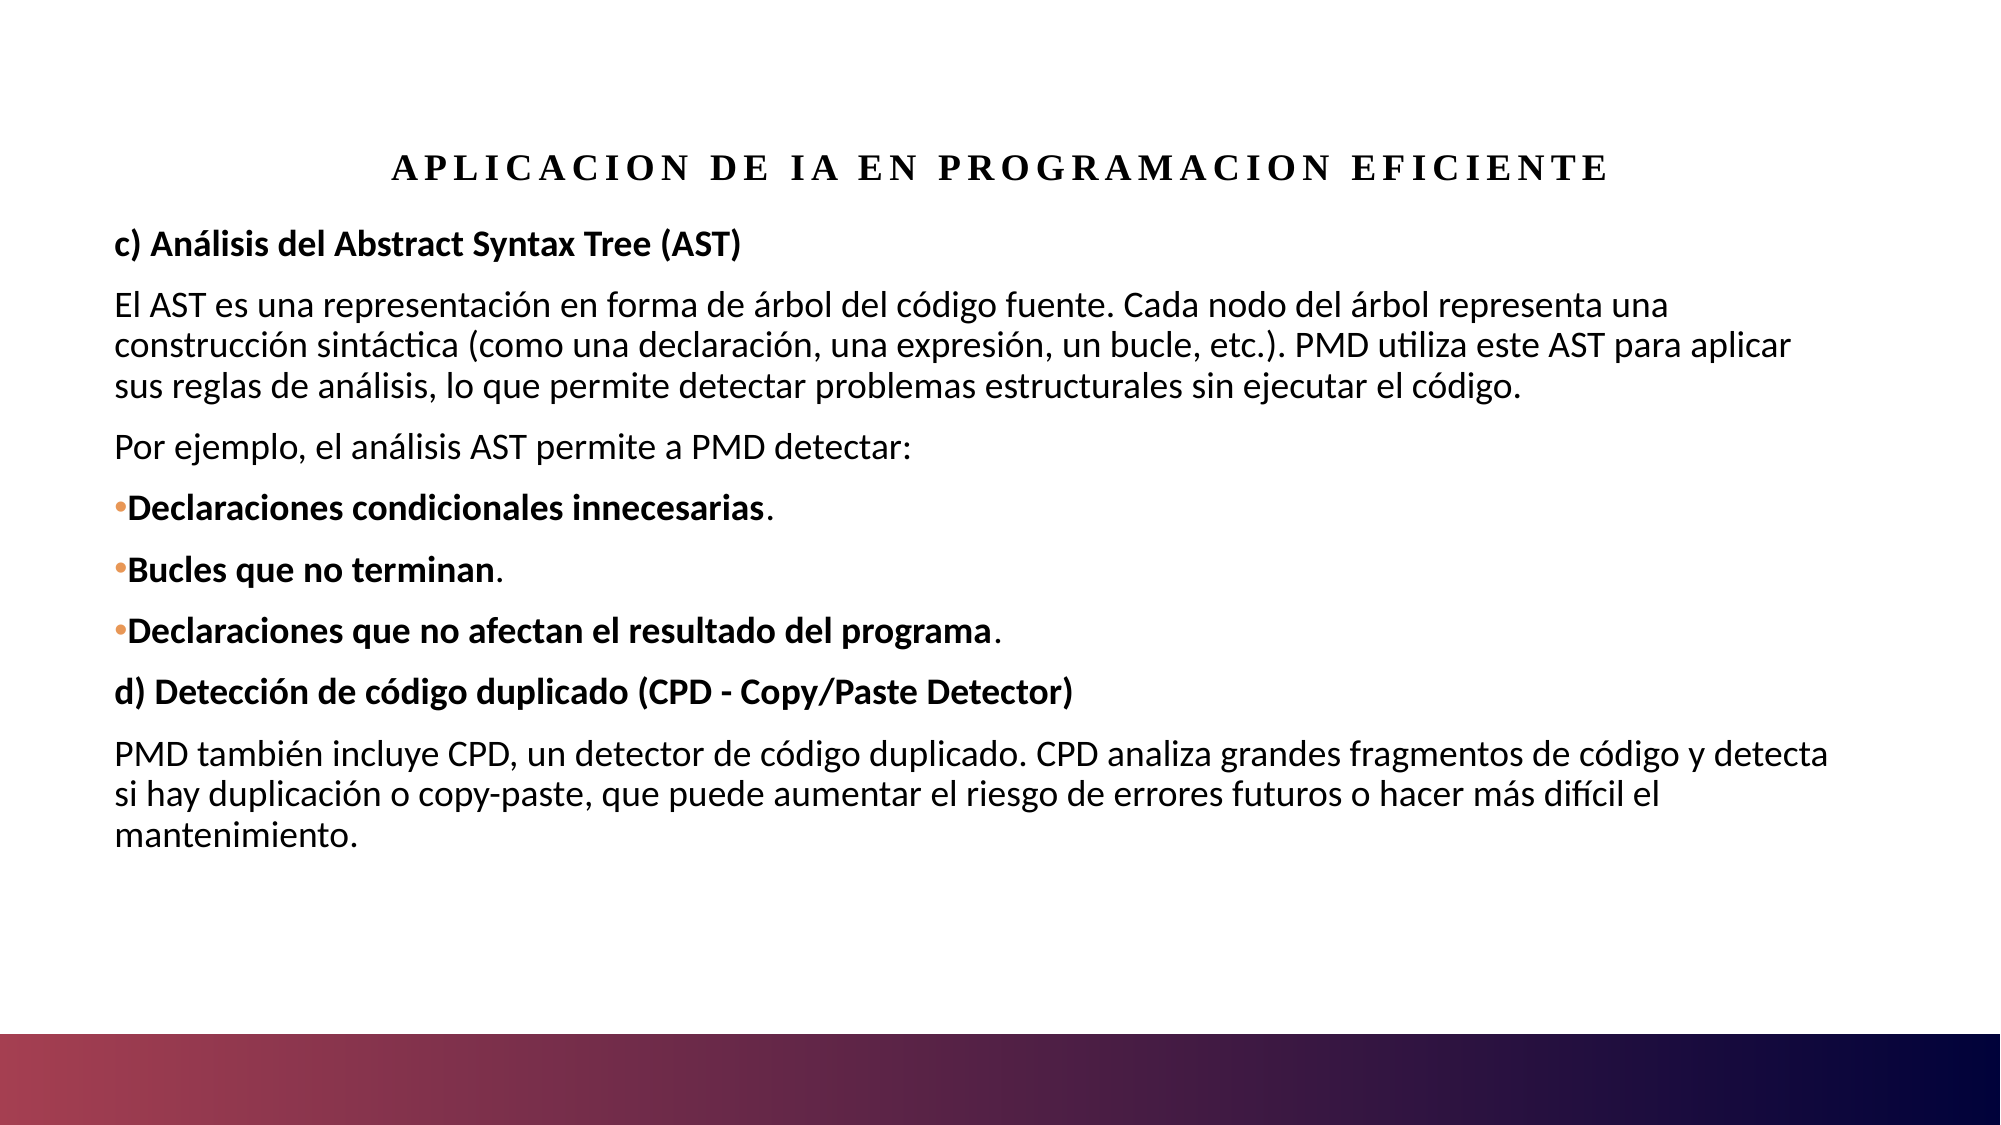

# Aplicacion de IA en programacion eficiente
c) Análisis del Abstract Syntax Tree (AST)
El AST es una representación en forma de árbol del código fuente. Cada nodo del árbol representa una construcción sintáctica (como una declaración, una expresión, un bucle, etc.). PMD utiliza este AST para aplicar sus reglas de análisis, lo que permite detectar problemas estructurales sin ejecutar el código.
Por ejemplo, el análisis AST permite a PMD detectar:
Declaraciones condicionales innecesarias.
Bucles que no terminan.
Declaraciones que no afectan el resultado del programa.
d) Detección de código duplicado (CPD - Copy/Paste Detector)
PMD también incluye CPD, un detector de código duplicado. CPD analiza grandes fragmentos de código y detecta si hay duplicación o copy-paste, que puede aumentar el riesgo de errores futuros o hacer más difícil el mantenimiento.